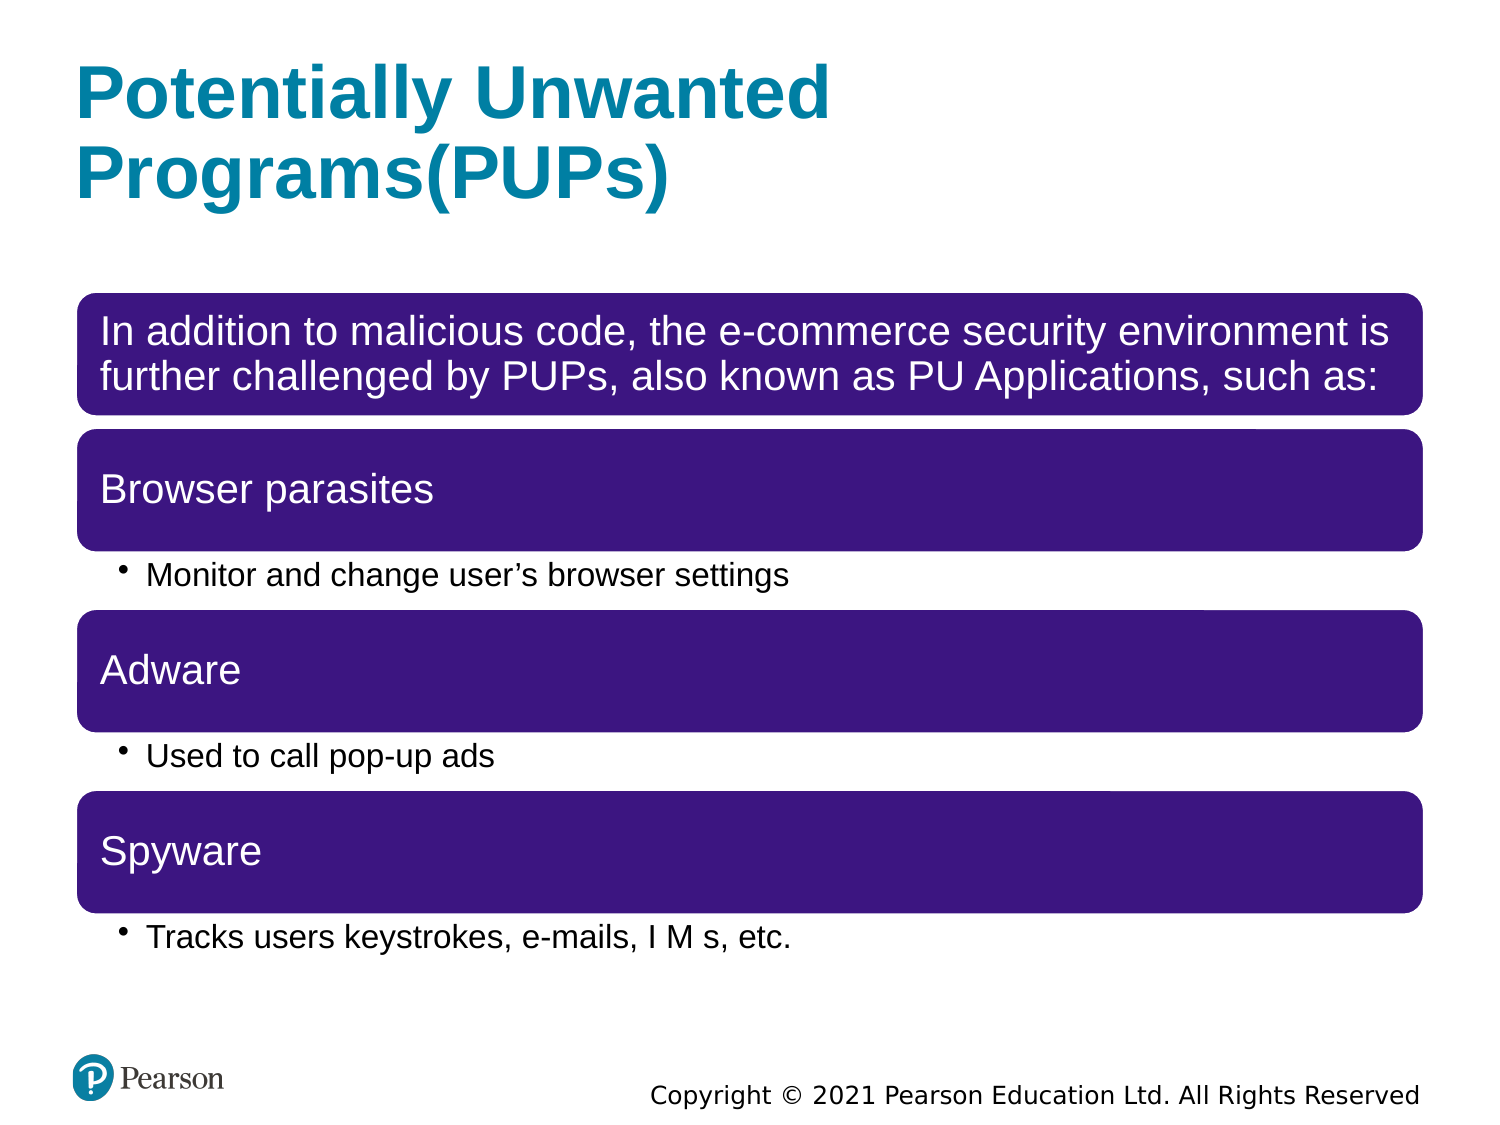

# Potentially Unwanted Programs(PUPs)
In addition to malicious code, the e-commerce security environment is further challenged by PUPs, also known as PU Applications, such as:
Browser parasites
Monitor and change user’s browser settings
Adware
Used to call pop-up ads
Spyware
Tracks users keystrokes, e-mails, I M s, etc.